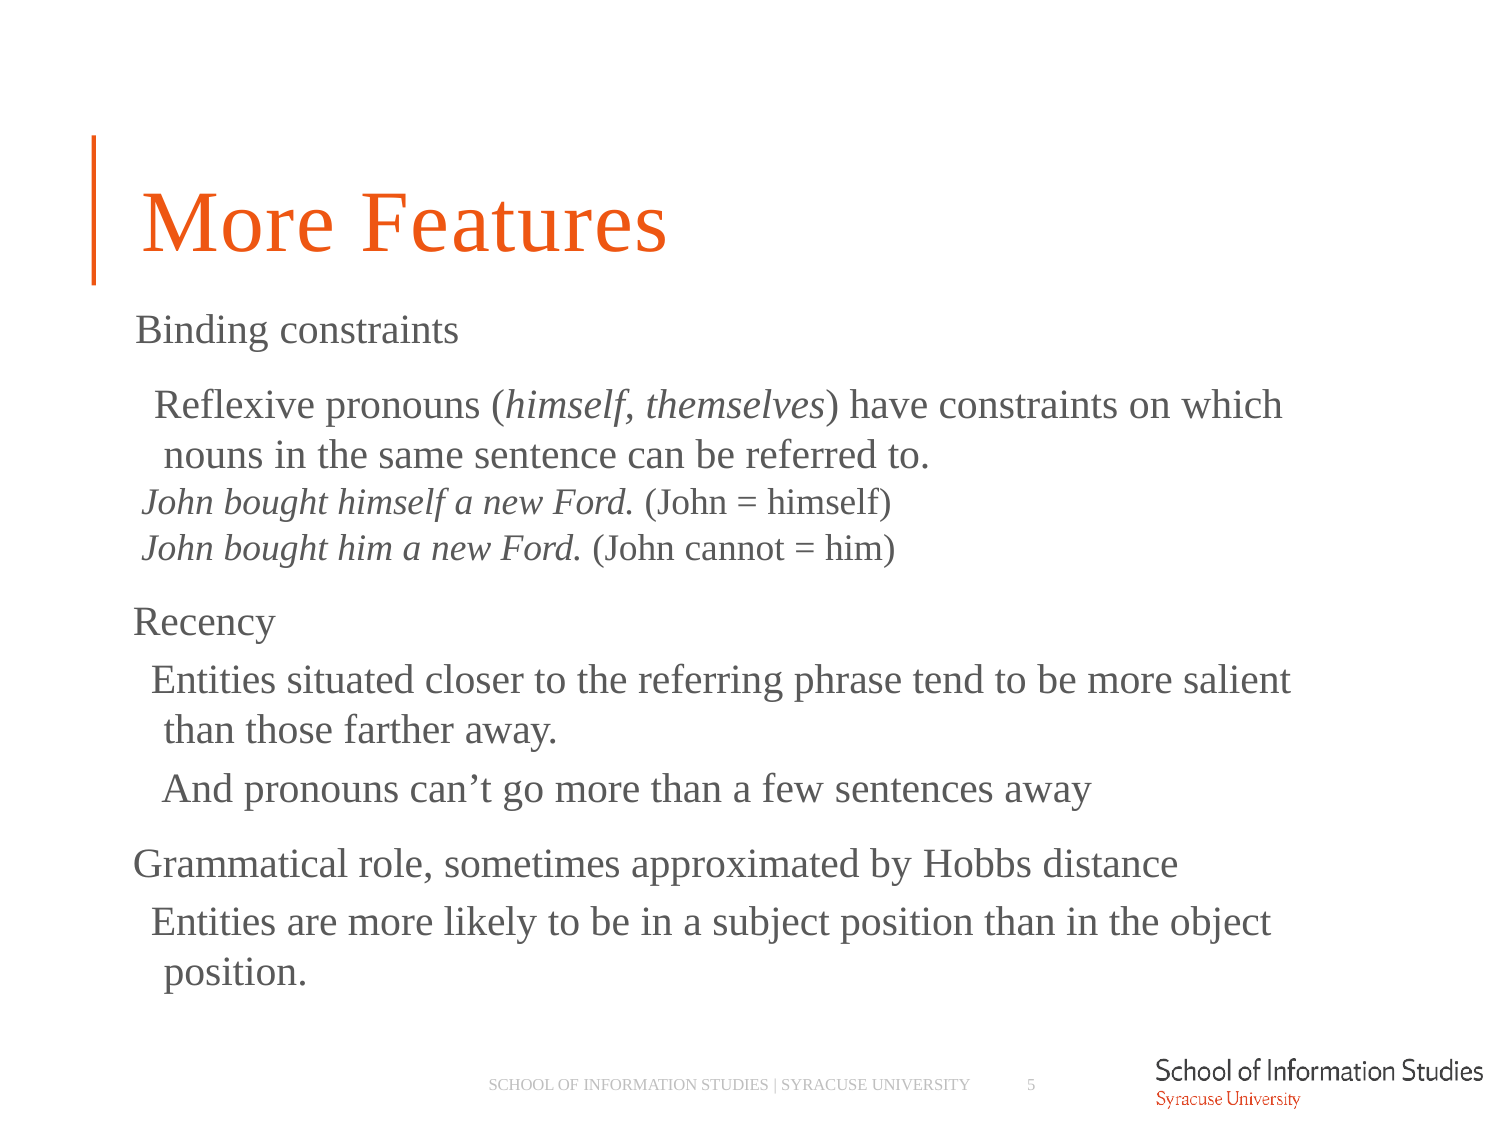

# More Features
Binding constraints
­ Reflexive pronouns (himself, themselves) have constraints on which  nouns in the same sentence can be referred to.
John bought himself a new Ford. (John = himself)
John bought him a new Ford. (John cannot = him)
Recency
­ Entities situated closer to the referring phrase tend to be more salient  than those farther away.
­ And pronouns can’t go more than a few sentences away
Grammatical role, sometimes approximated by Hobbs distance
­ Entities are more likely to be in a subject position than in the object  position.
SCHOOL OF INFORMATION STUDIES | SYRACUSE UNIVERSITY
5